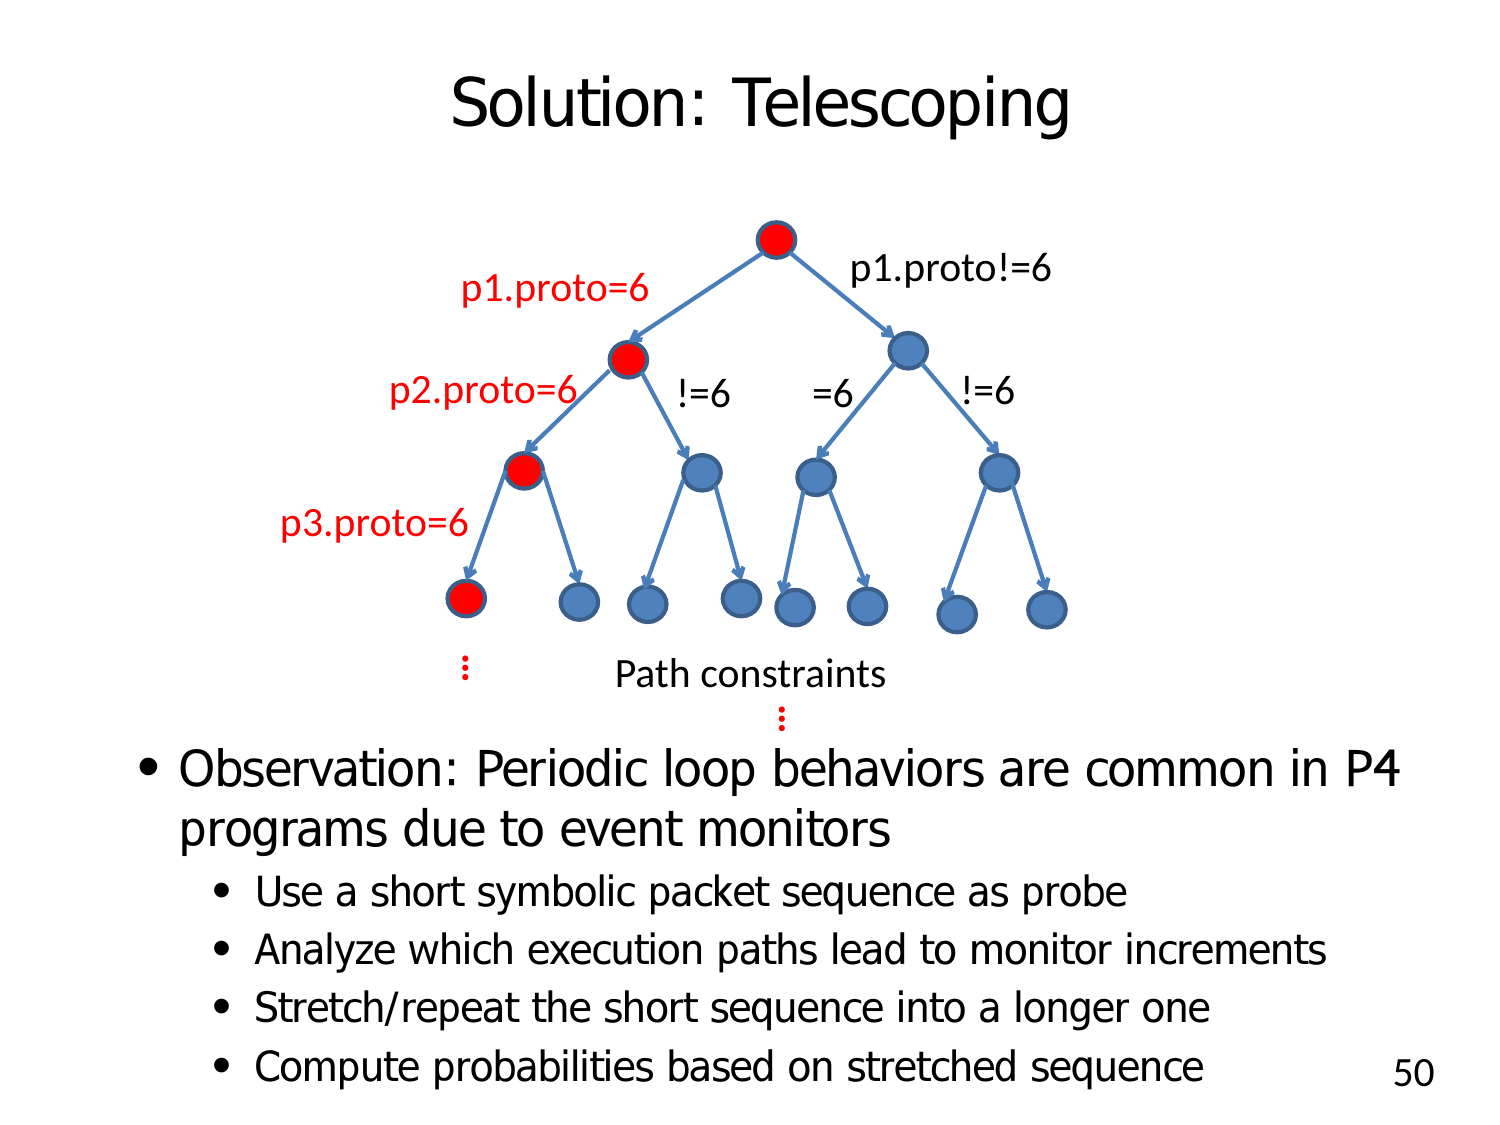

Solution: Telescoping

p1.proto!=6
p1.proto=6

p2.proto=6
!=6
=6
!=6

p3.proto=6

Path constraints
…
…
Observation: Periodic loop behaviors are common in P4 programs due to event monitors
Use a short symbolic packet sequence as probe
Analyze which execution paths lead to monitor increments
Stretch/repeat the short sequence into a longer one
Compute probabilities based on stretched sequence
50